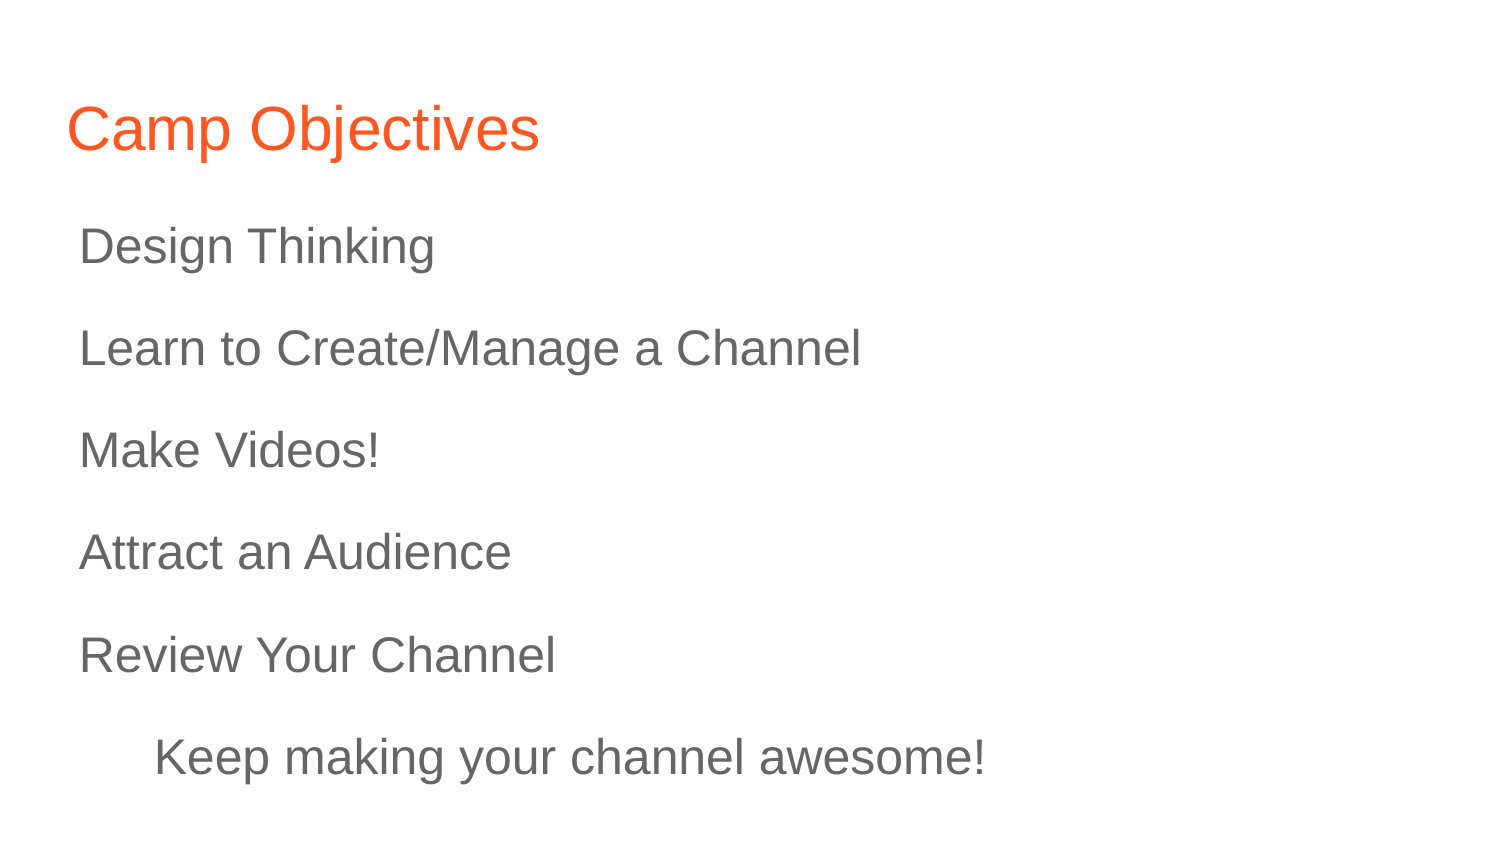

# Camp Objectives
Design Thinking
Learn to Create/Manage a Channel
Make Videos!
Attract an Audience
Review Your Channel
Keep making your channel awesome!